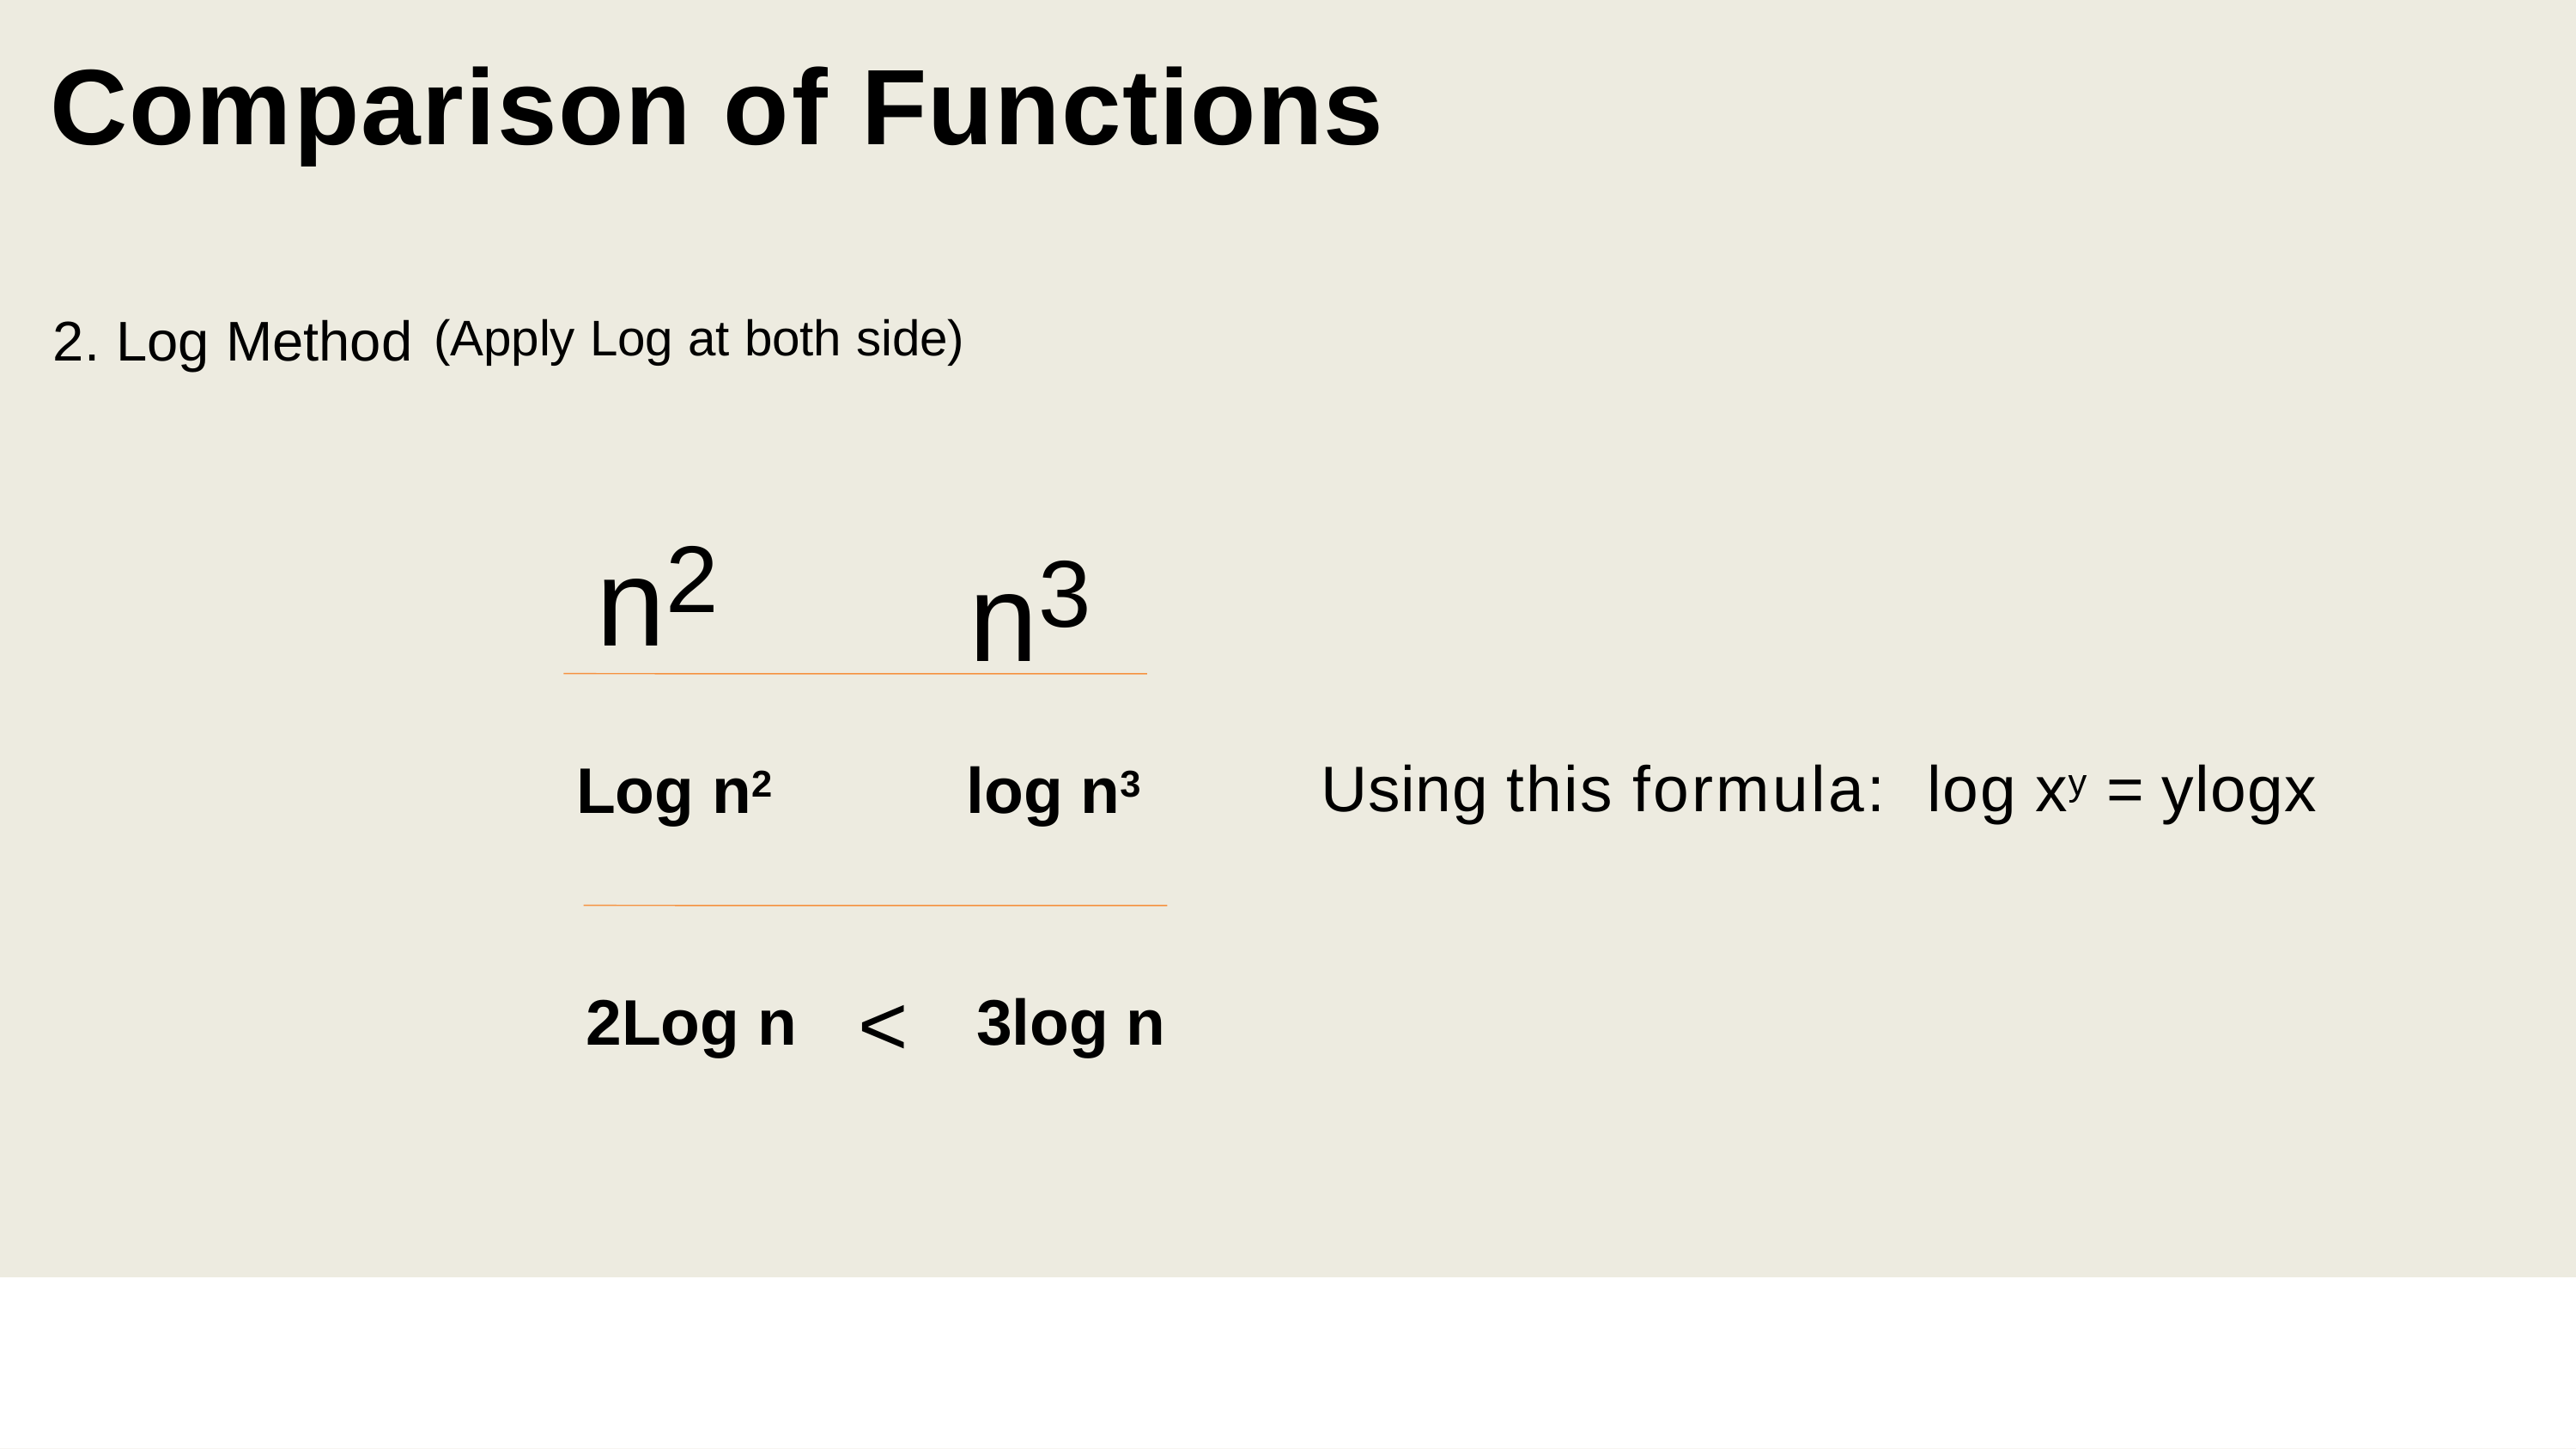

Comparison of Functions
2. Log Method (Apply Log at both side)
# n2
n3

Using this formula:	log xy = ylogx
Log n2
log n3

<
2Log n
3log n